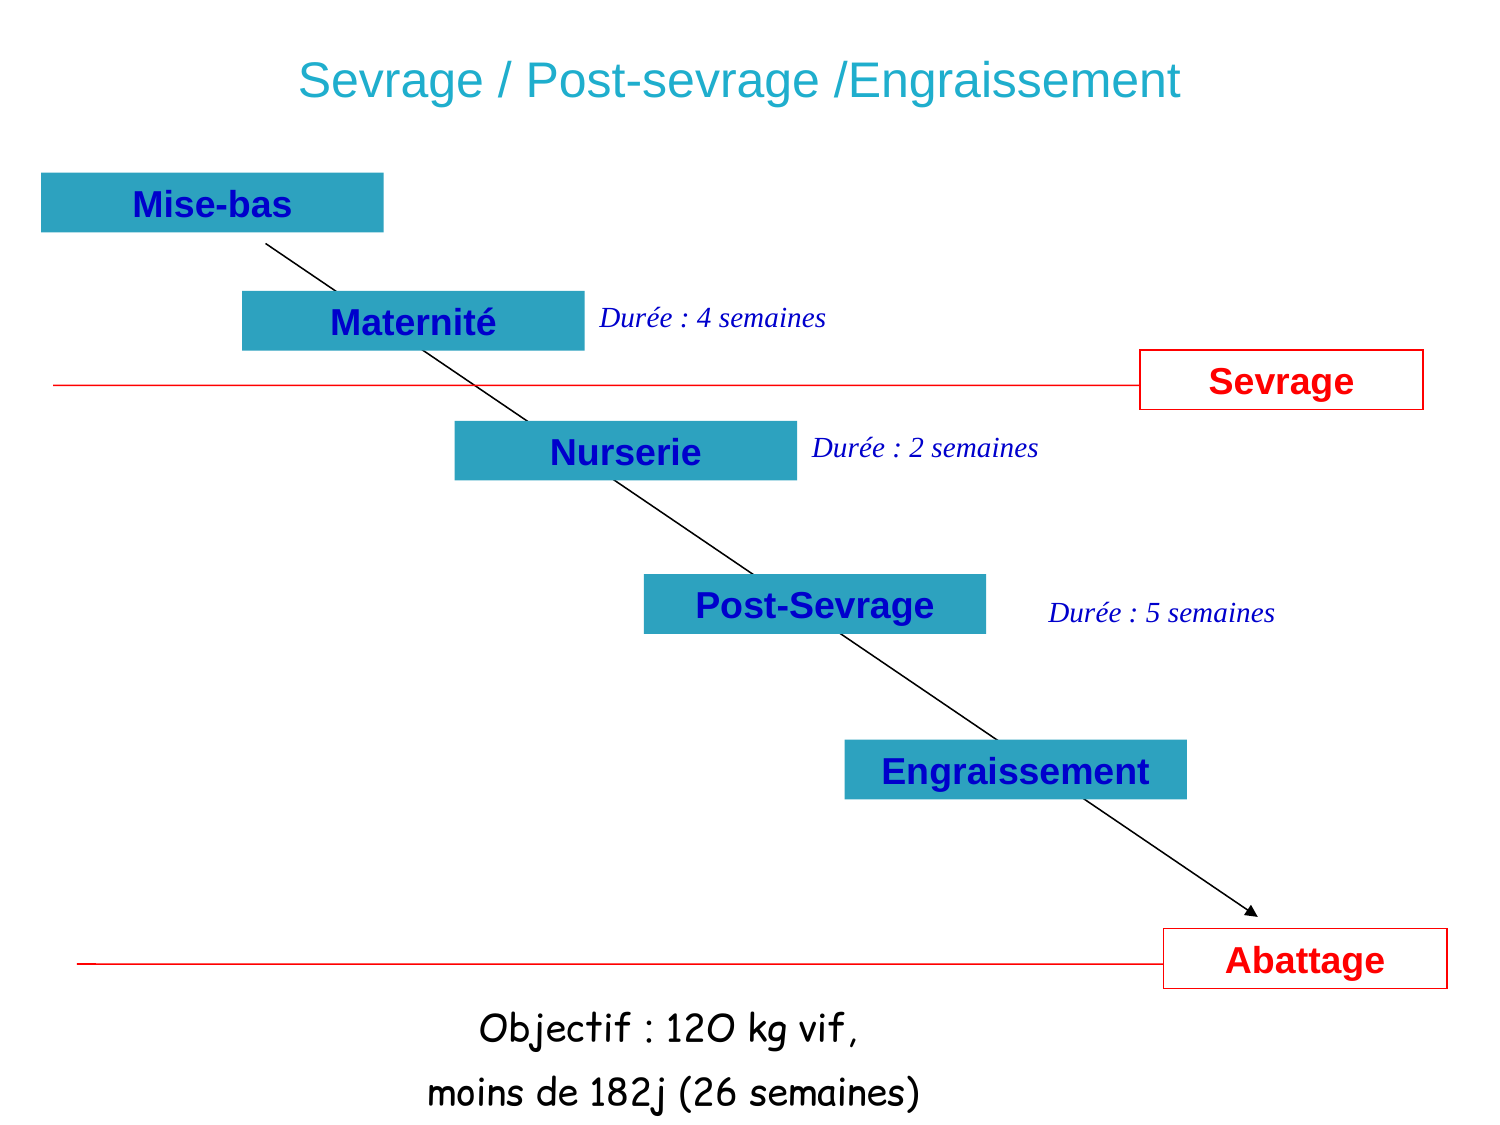

# Sevrage / Post-sevrage /Engraissement
Mise-bas

Maternité
Durée : 4 semaines
Sevrage

Nurserie
Durée : 2 semaines
Post-Sevrage
Durée : 5 semaines
Engraissement
Abattage

Objectif : 12O kg vif,
moins de 182j (26 semaines)